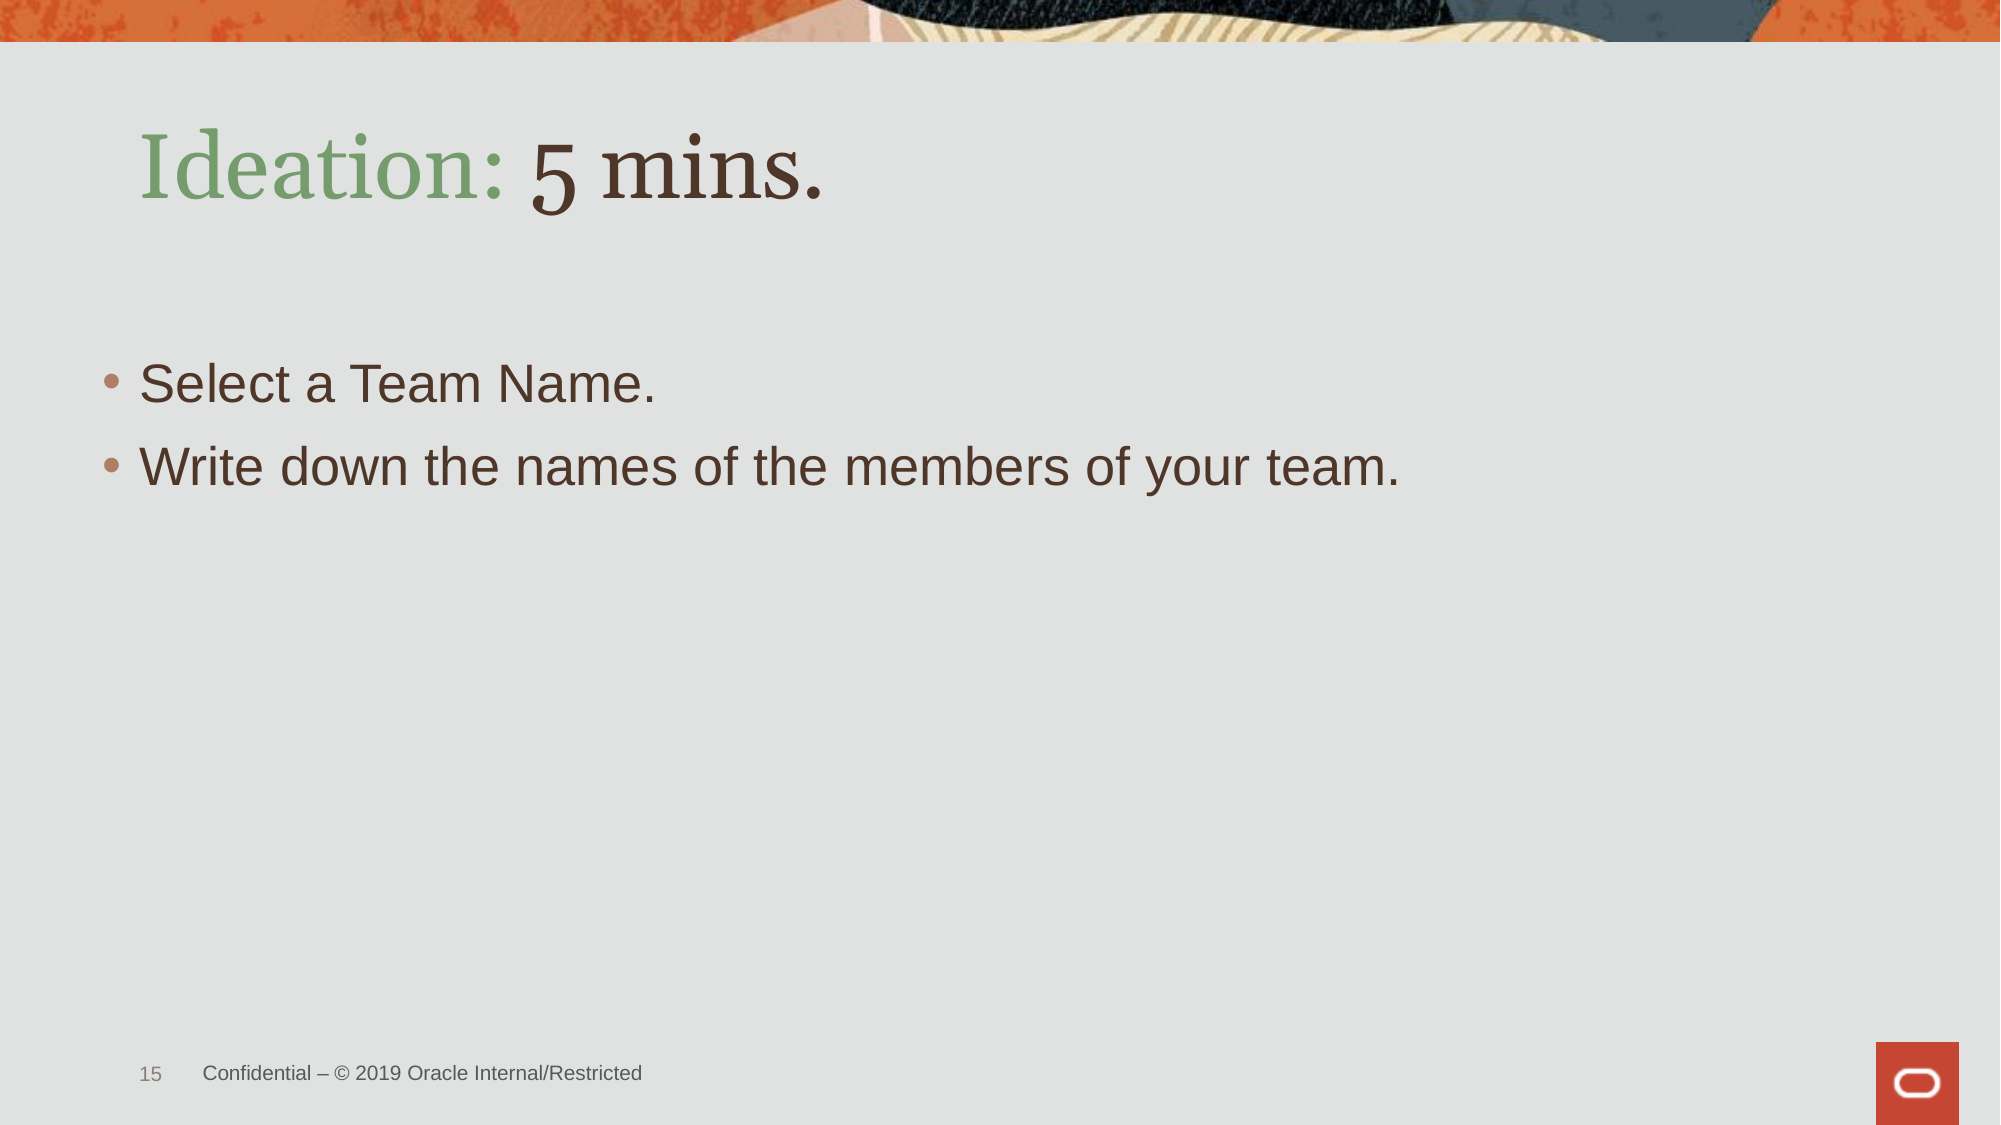

# Ideation: 5 mins.
Select a Team Name.
Write down the names of the members of your team.

15
Confidential – © 2019 Oracle Internal/Restricted